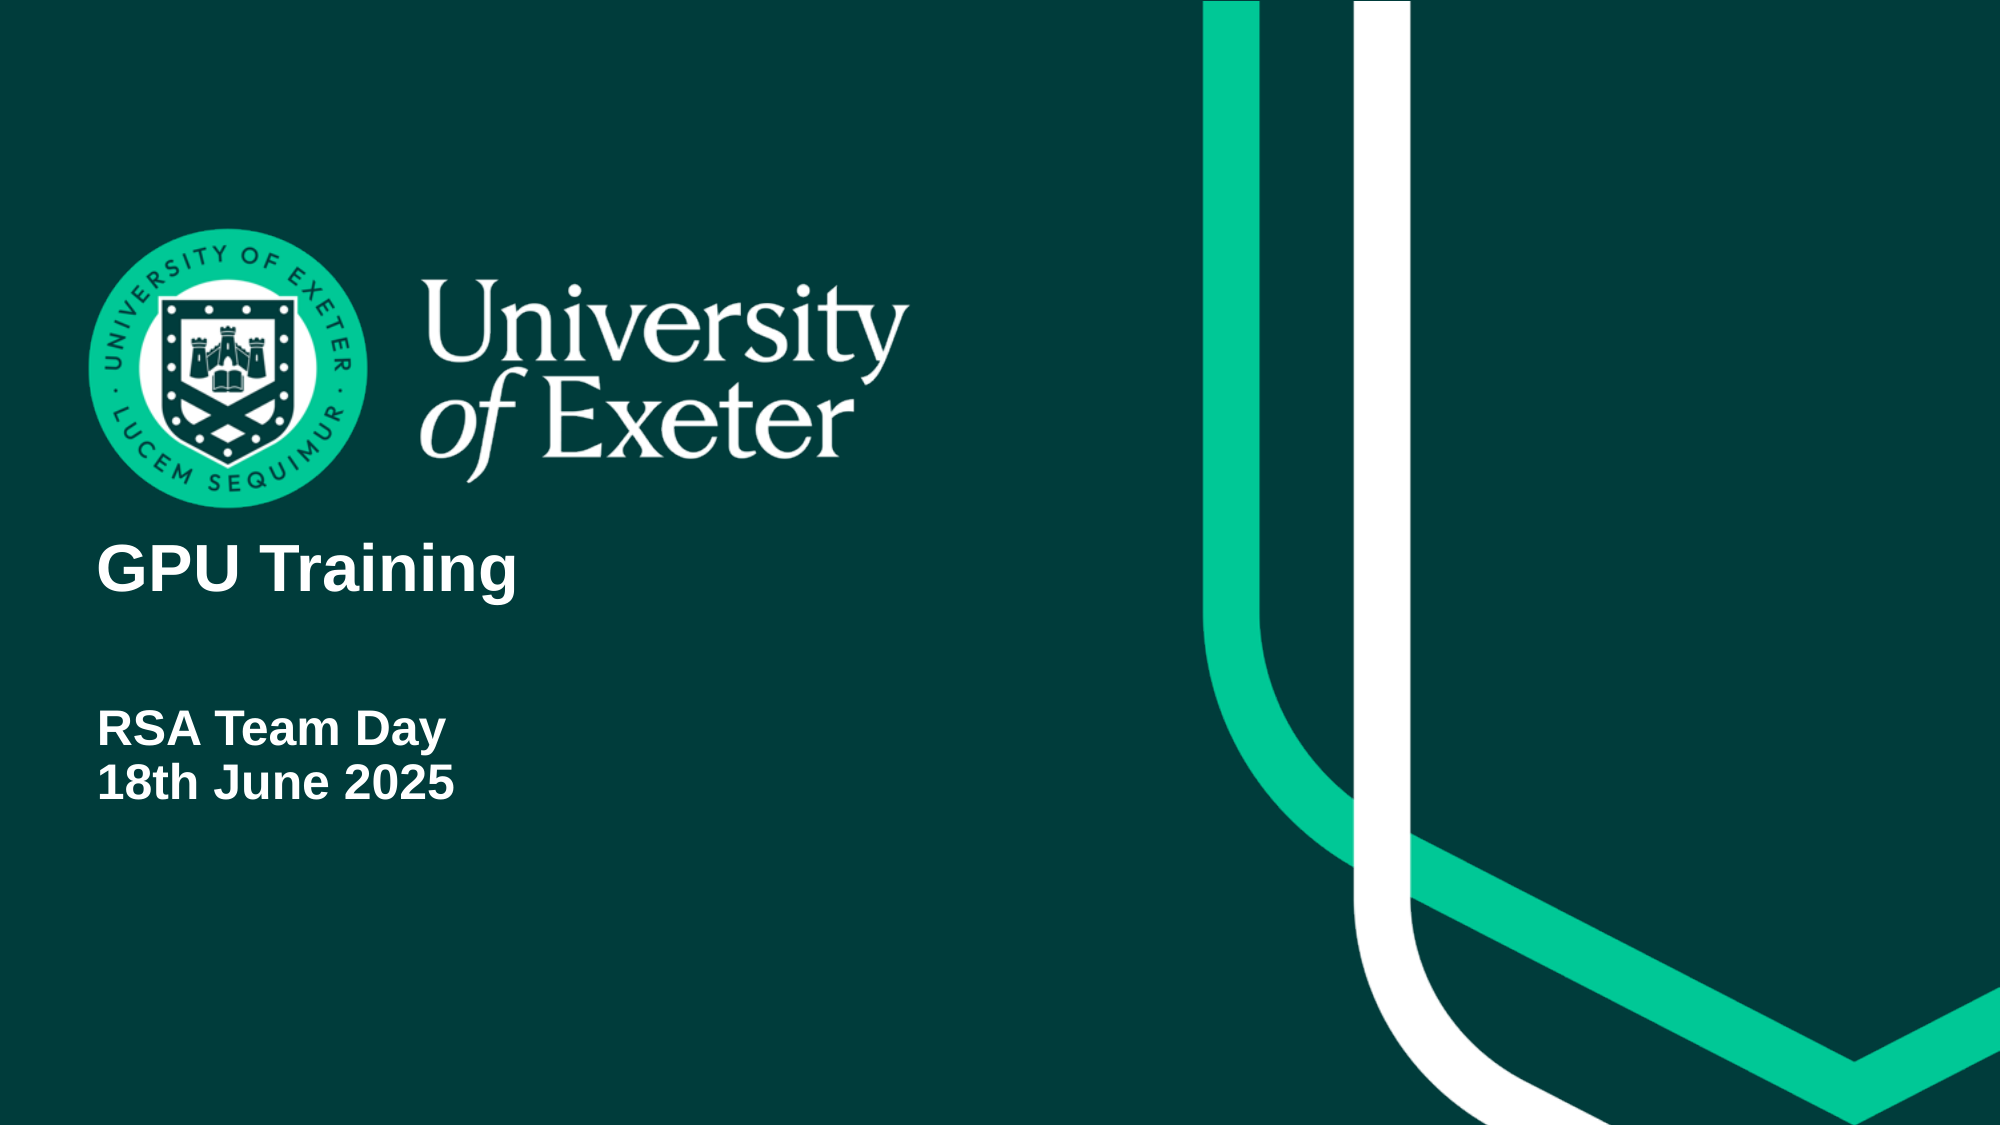

# GPU Training RSA Team Day 18th June 2025